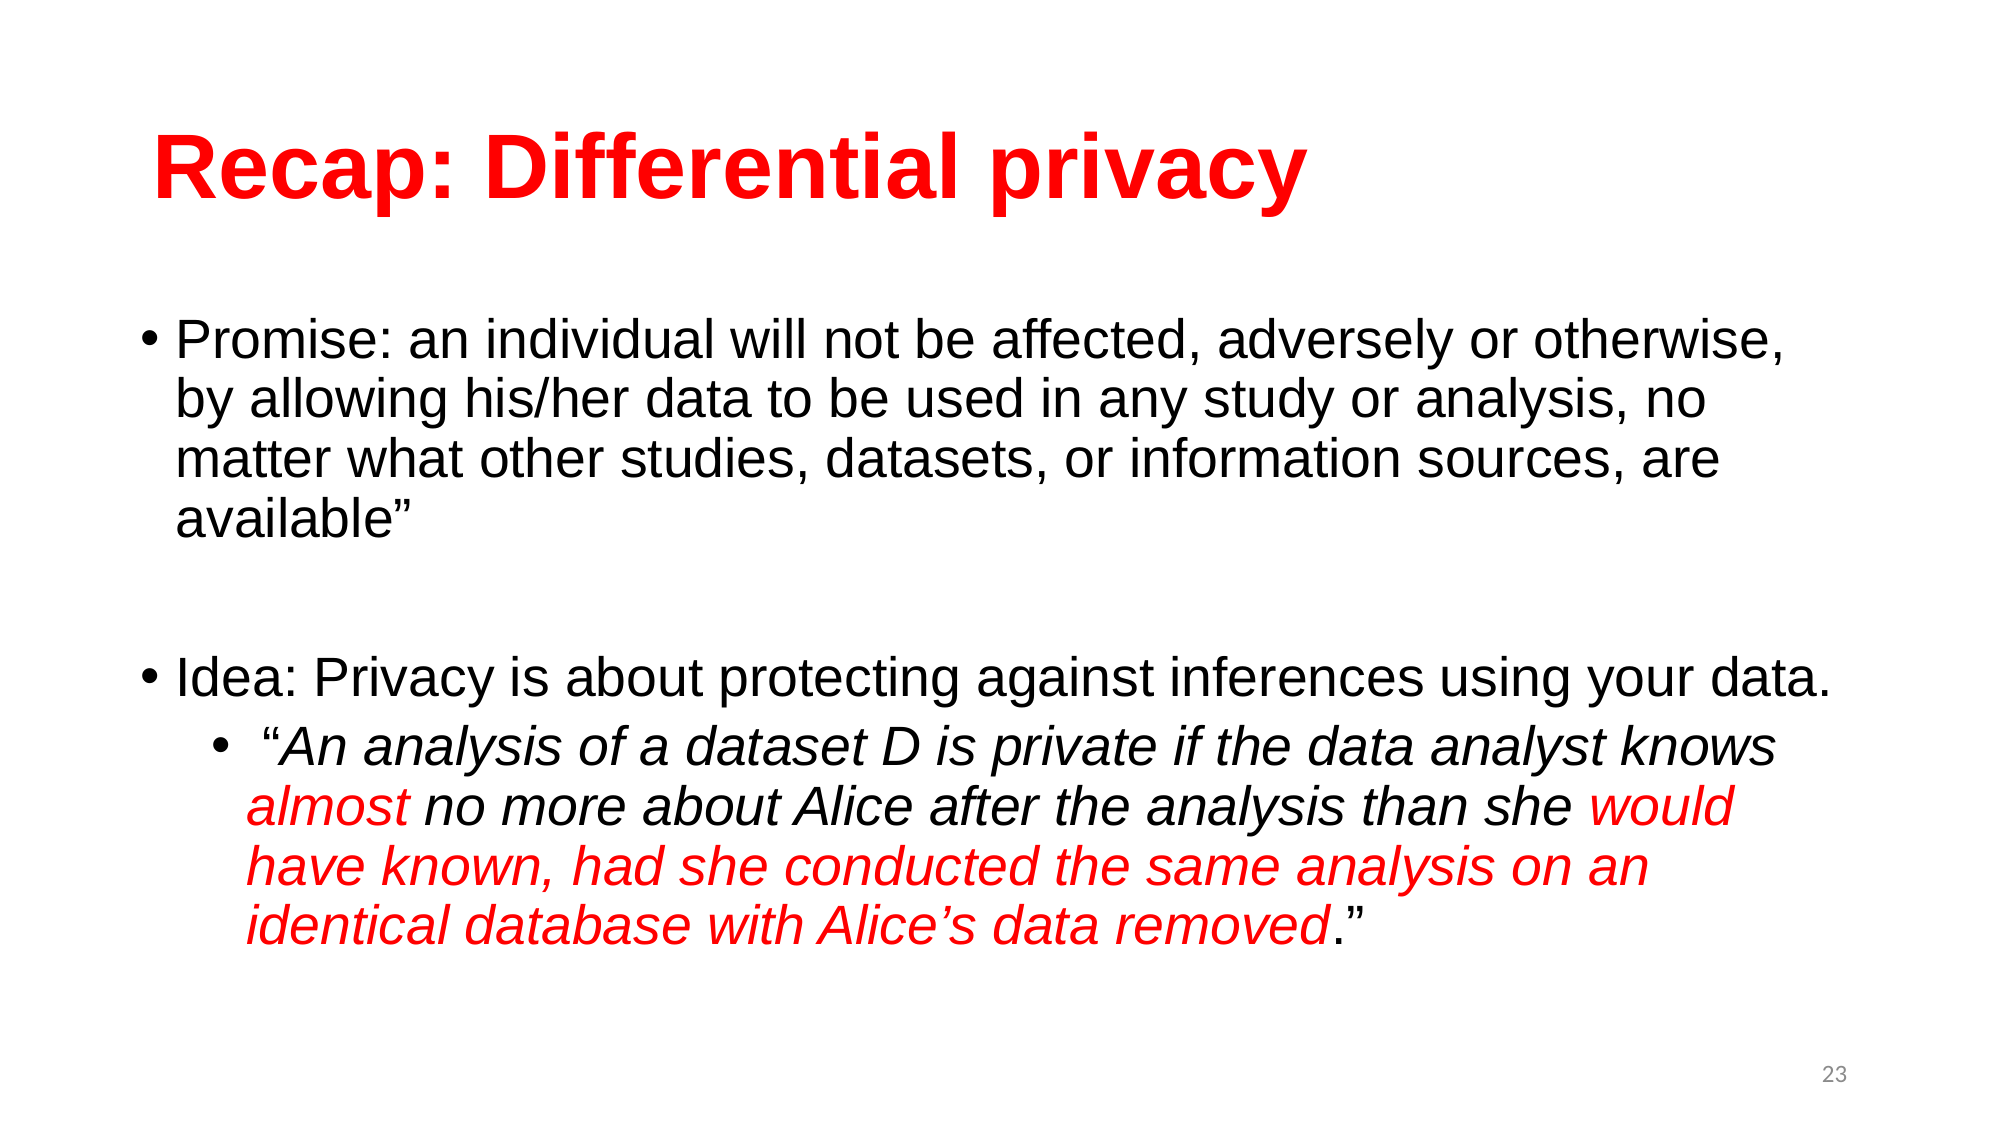

# Recap: Differential privacy
Promise: an individual will not be affected, adversely or otherwise, by allowing his/her data to be used in any study or analysis, no matter what other studies, datasets, or information sources, are available”

Idea: Privacy is about protecting against inferences using your data.
 “An analysis of a dataset D is private if the data analyst knows almost no more about Alice after the analysis than she would have known, had she conducted the same analysis on an identical database with Alice’s data removed.”

23